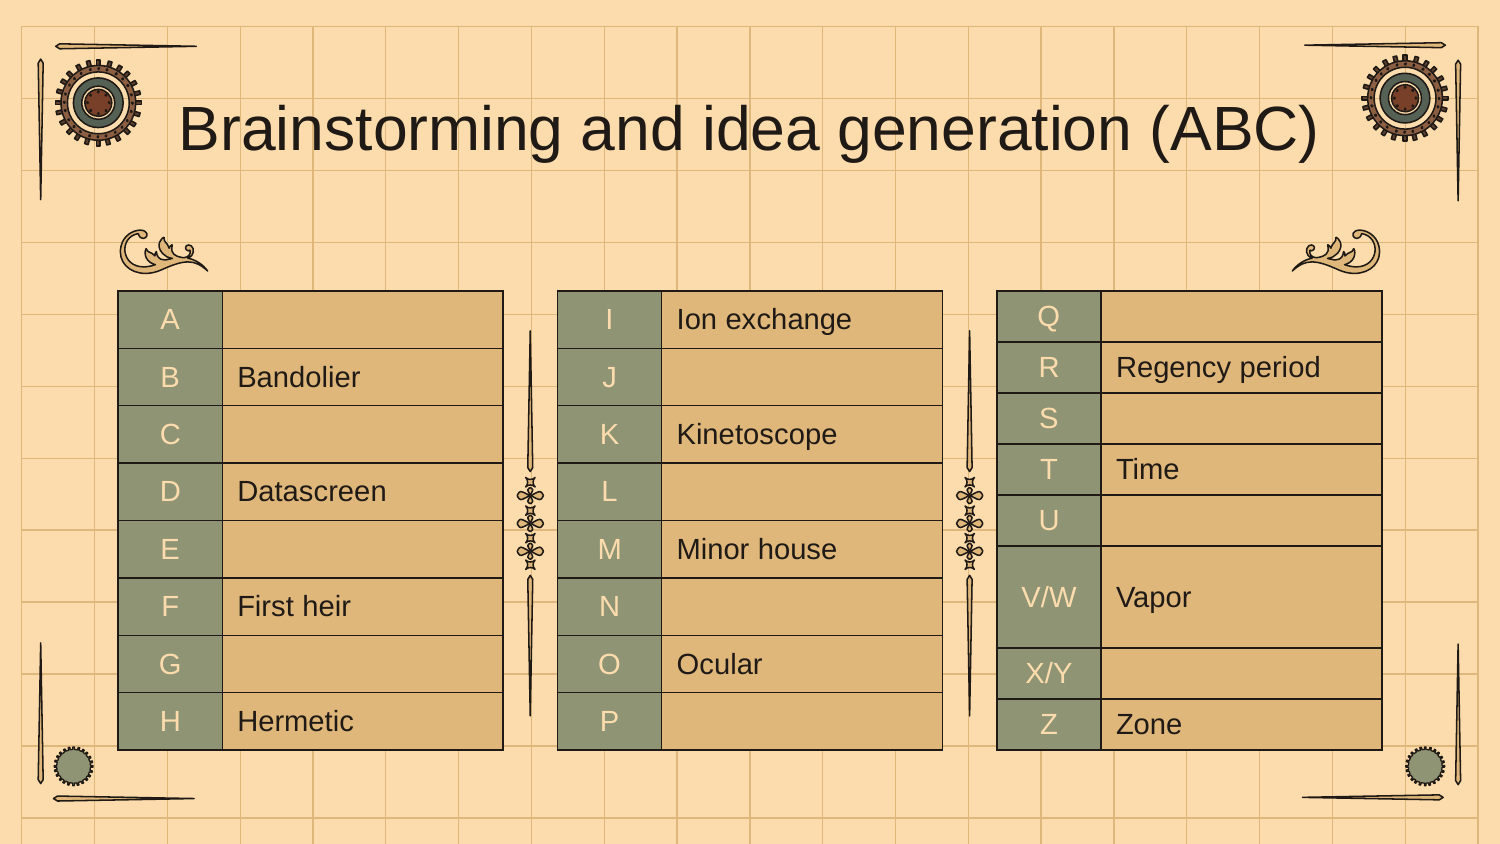

# Brainstorming and idea generation (ABC)

| Q |  |
| --- | --- |
| R | Regency period |
| S |  |
| T | Time |
| U |  |
| V/W | Vapor |
| X/Y |  |
| Z | Zone |
| A |  |
| --- | --- |
| B | Bandolier |
| C |  |
| D | Datascreen |
| E |  |
| F | First heir |
| G |  |
| H | Hermetic |
| I | Ion exchange |
| --- | --- |
| J |  |
| K | Kinetoscope |
| L |  |
| M | Minor house |
| N |  |
| O | Ocular |
| P |  |